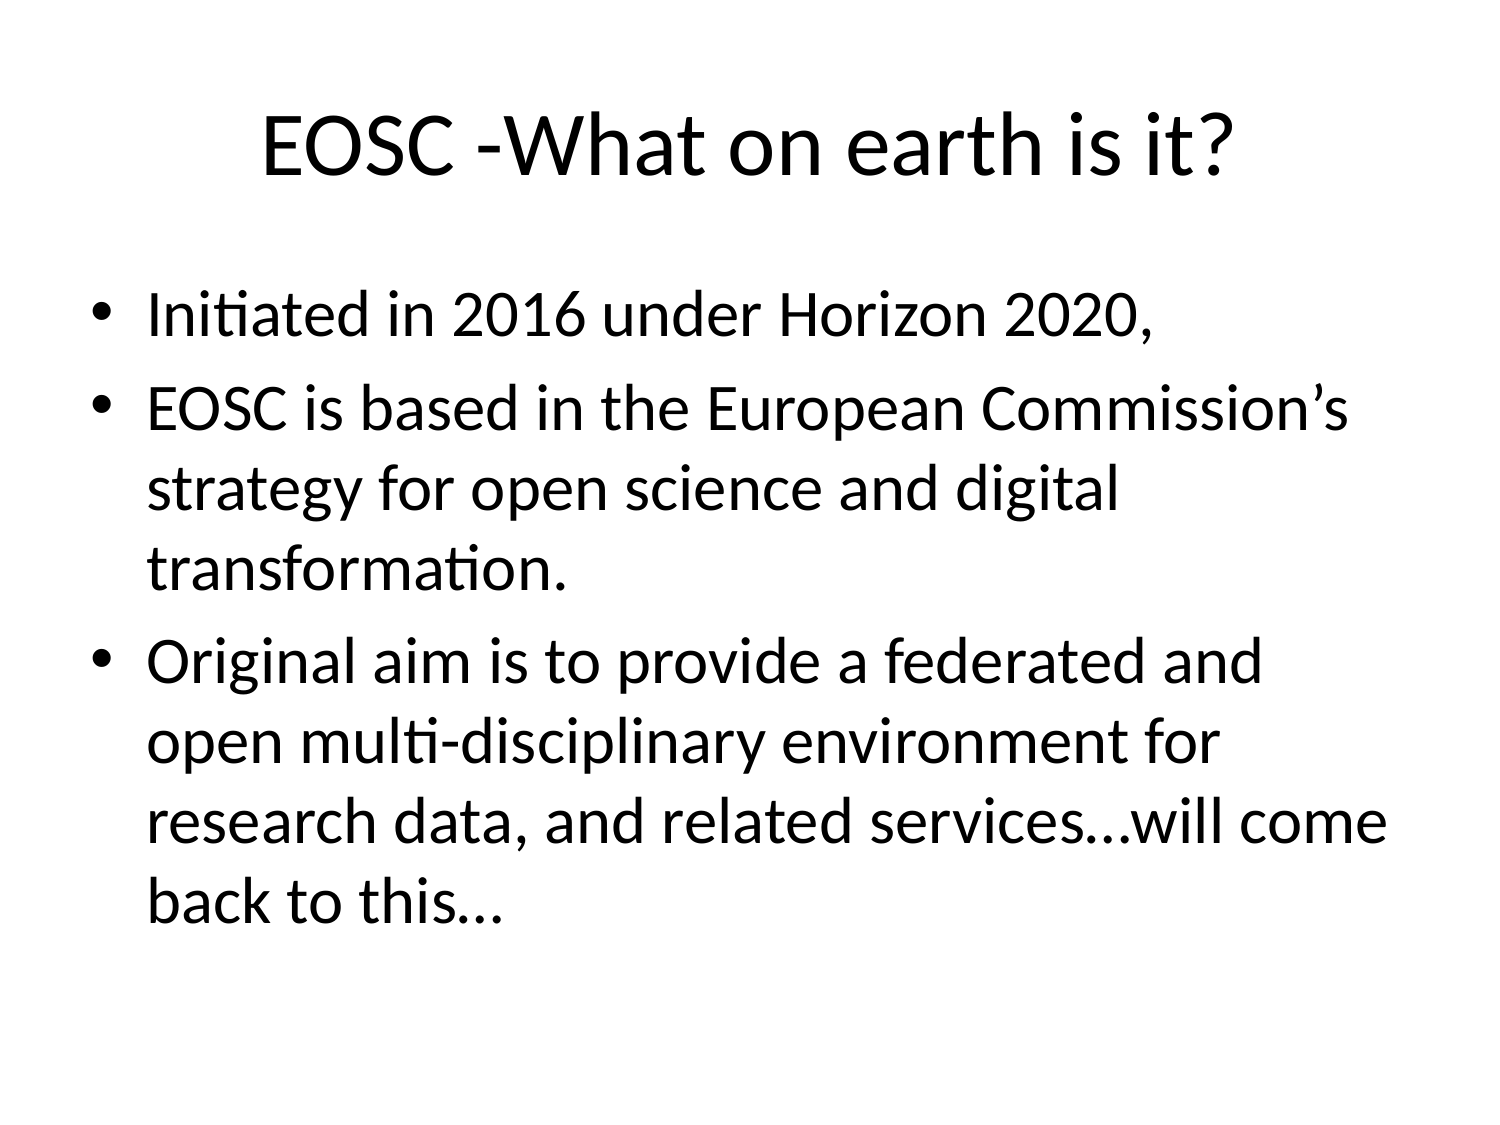

# EOSC -What on earth is it?
Initiated in 2016 under Horizon 2020,
EOSC is based in the European Commission’s strategy for open science and digital transformation.
Original aim is to provide a federated and open multi-disciplinary environment for research data, and related services…will come back to this…